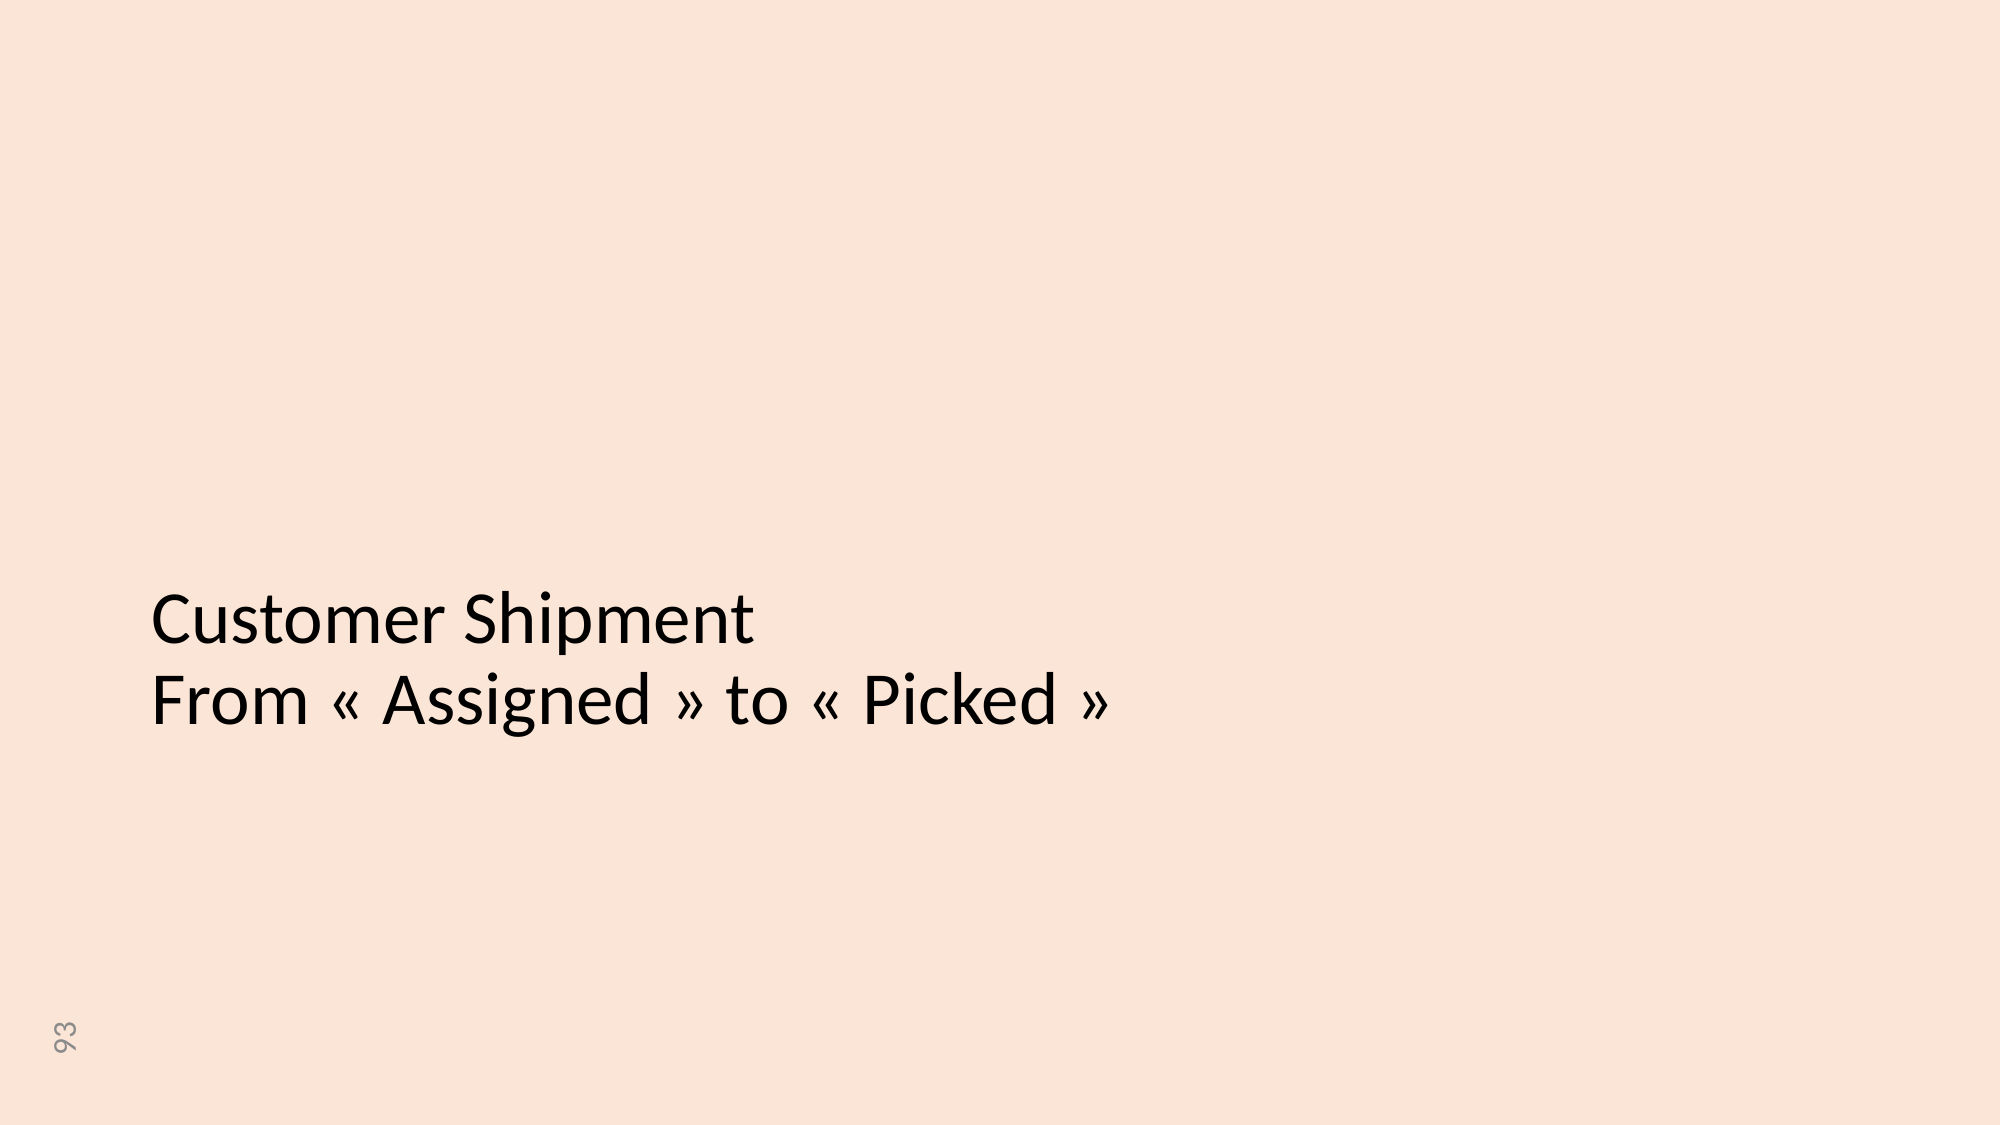

# Customer Shipment From « Assigned » to « Picked »

93